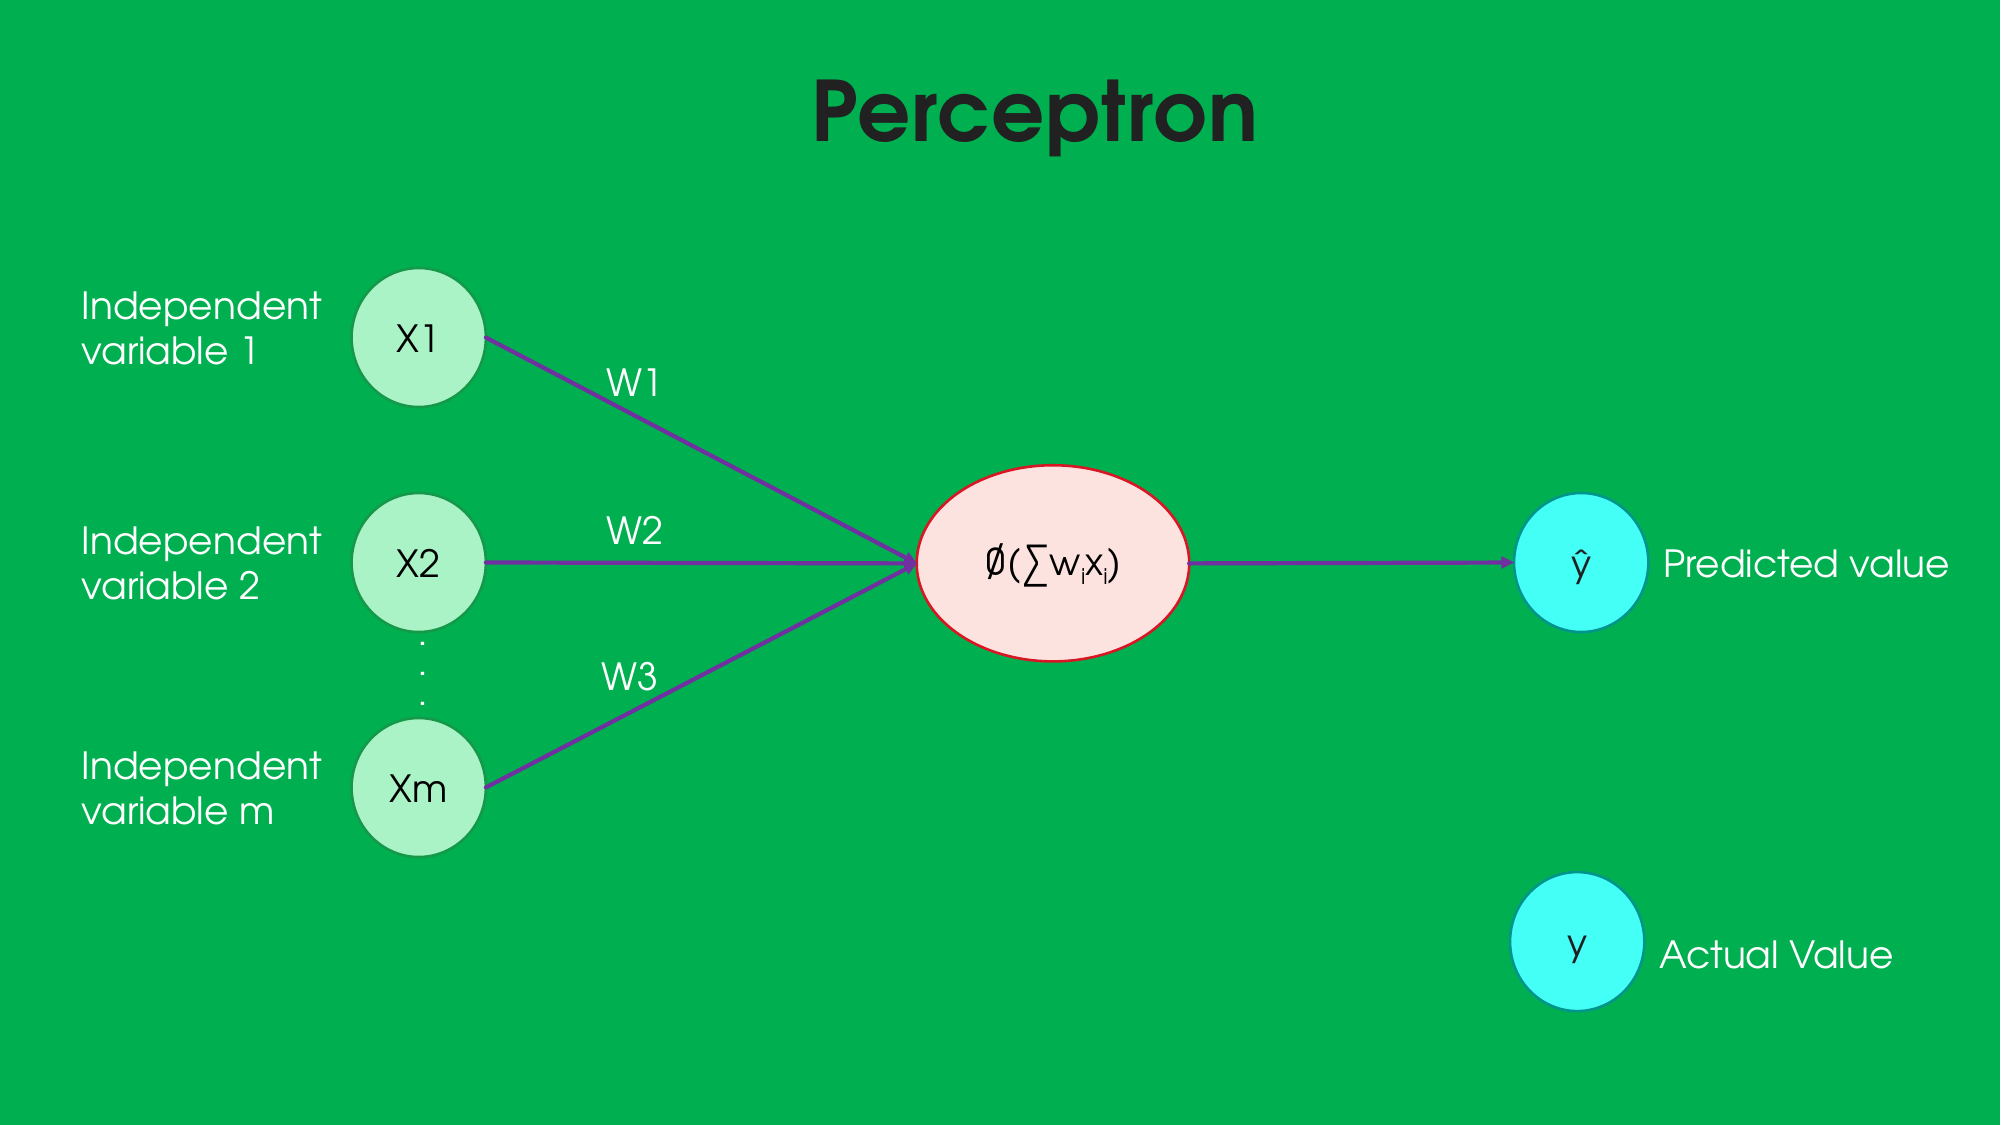

### Chart

| Category | Column1 |
|---|---|
|  | None |
|  | None |
|  | None |
|  | None |
Perceptron
X1
Independent variable 1
W1
∅(∑wixi)
X2
ŷ
W2
Independent variable 2
Predicted value
.
.
.

W3
Xm
Independent variable m
y
Actual Value